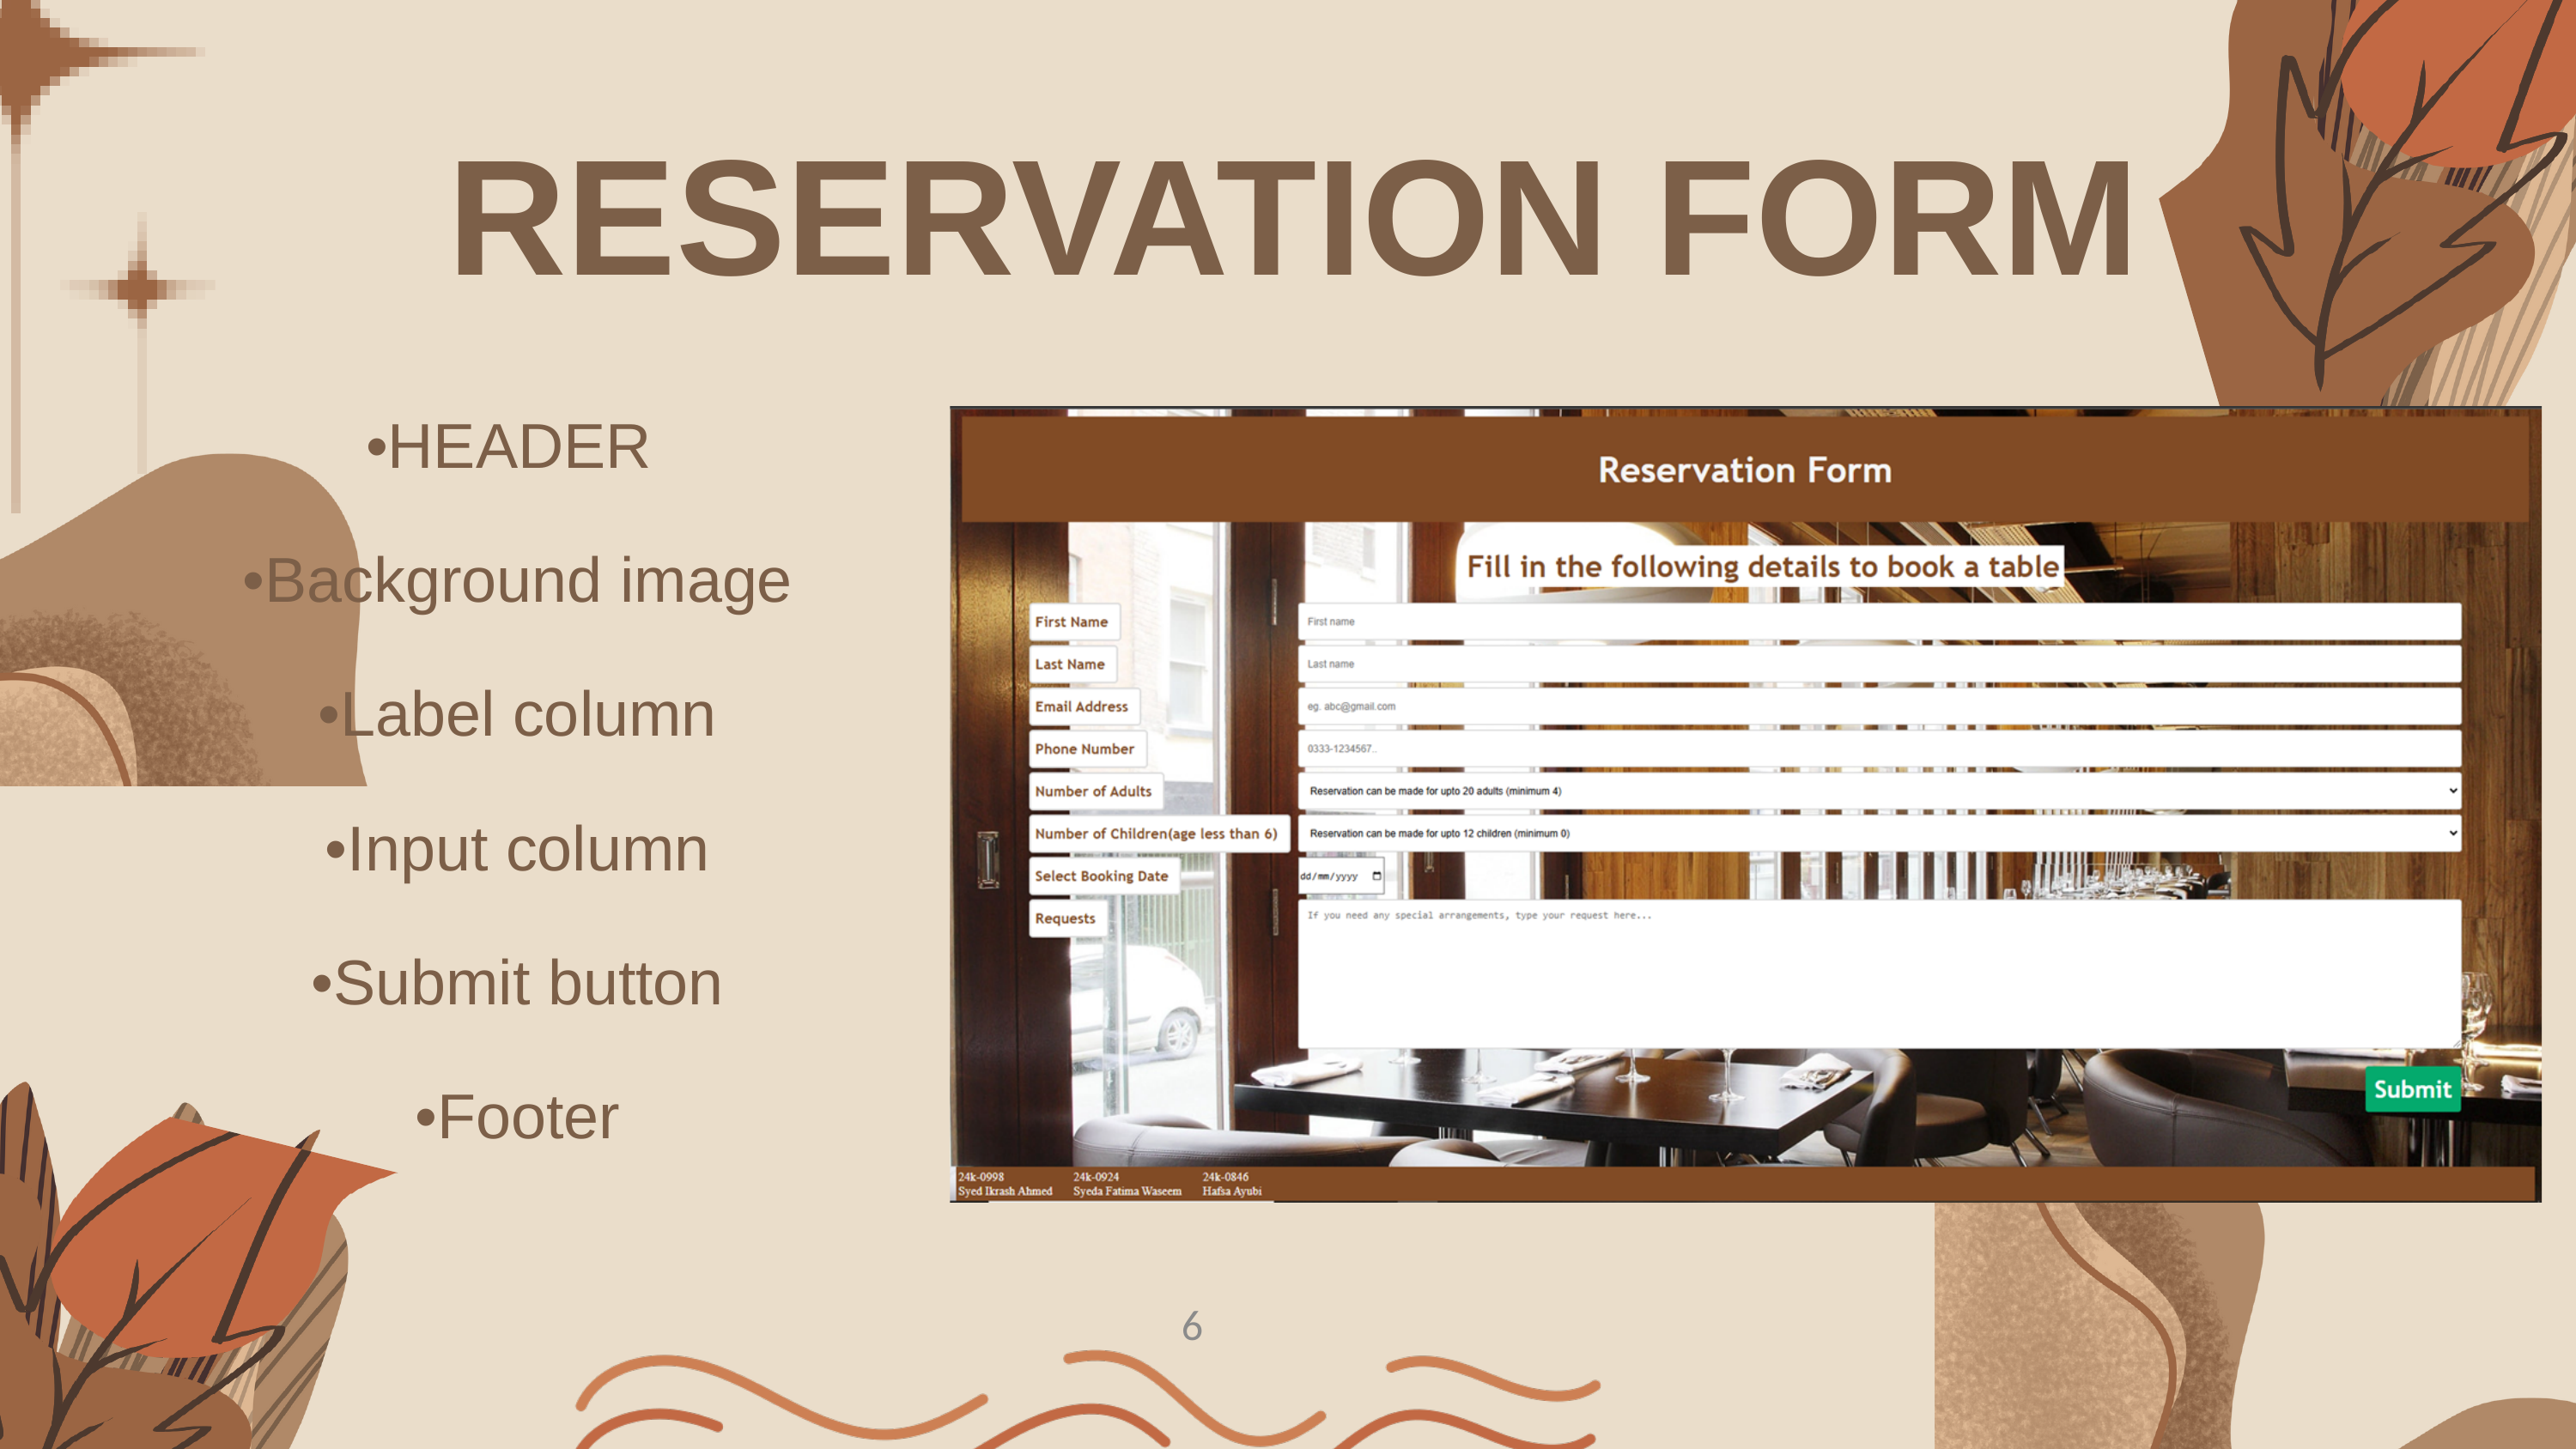

RESERVATION FORM

•HEADER

•Background image

•Label column

•Input column

•Submit button

•Footer

6